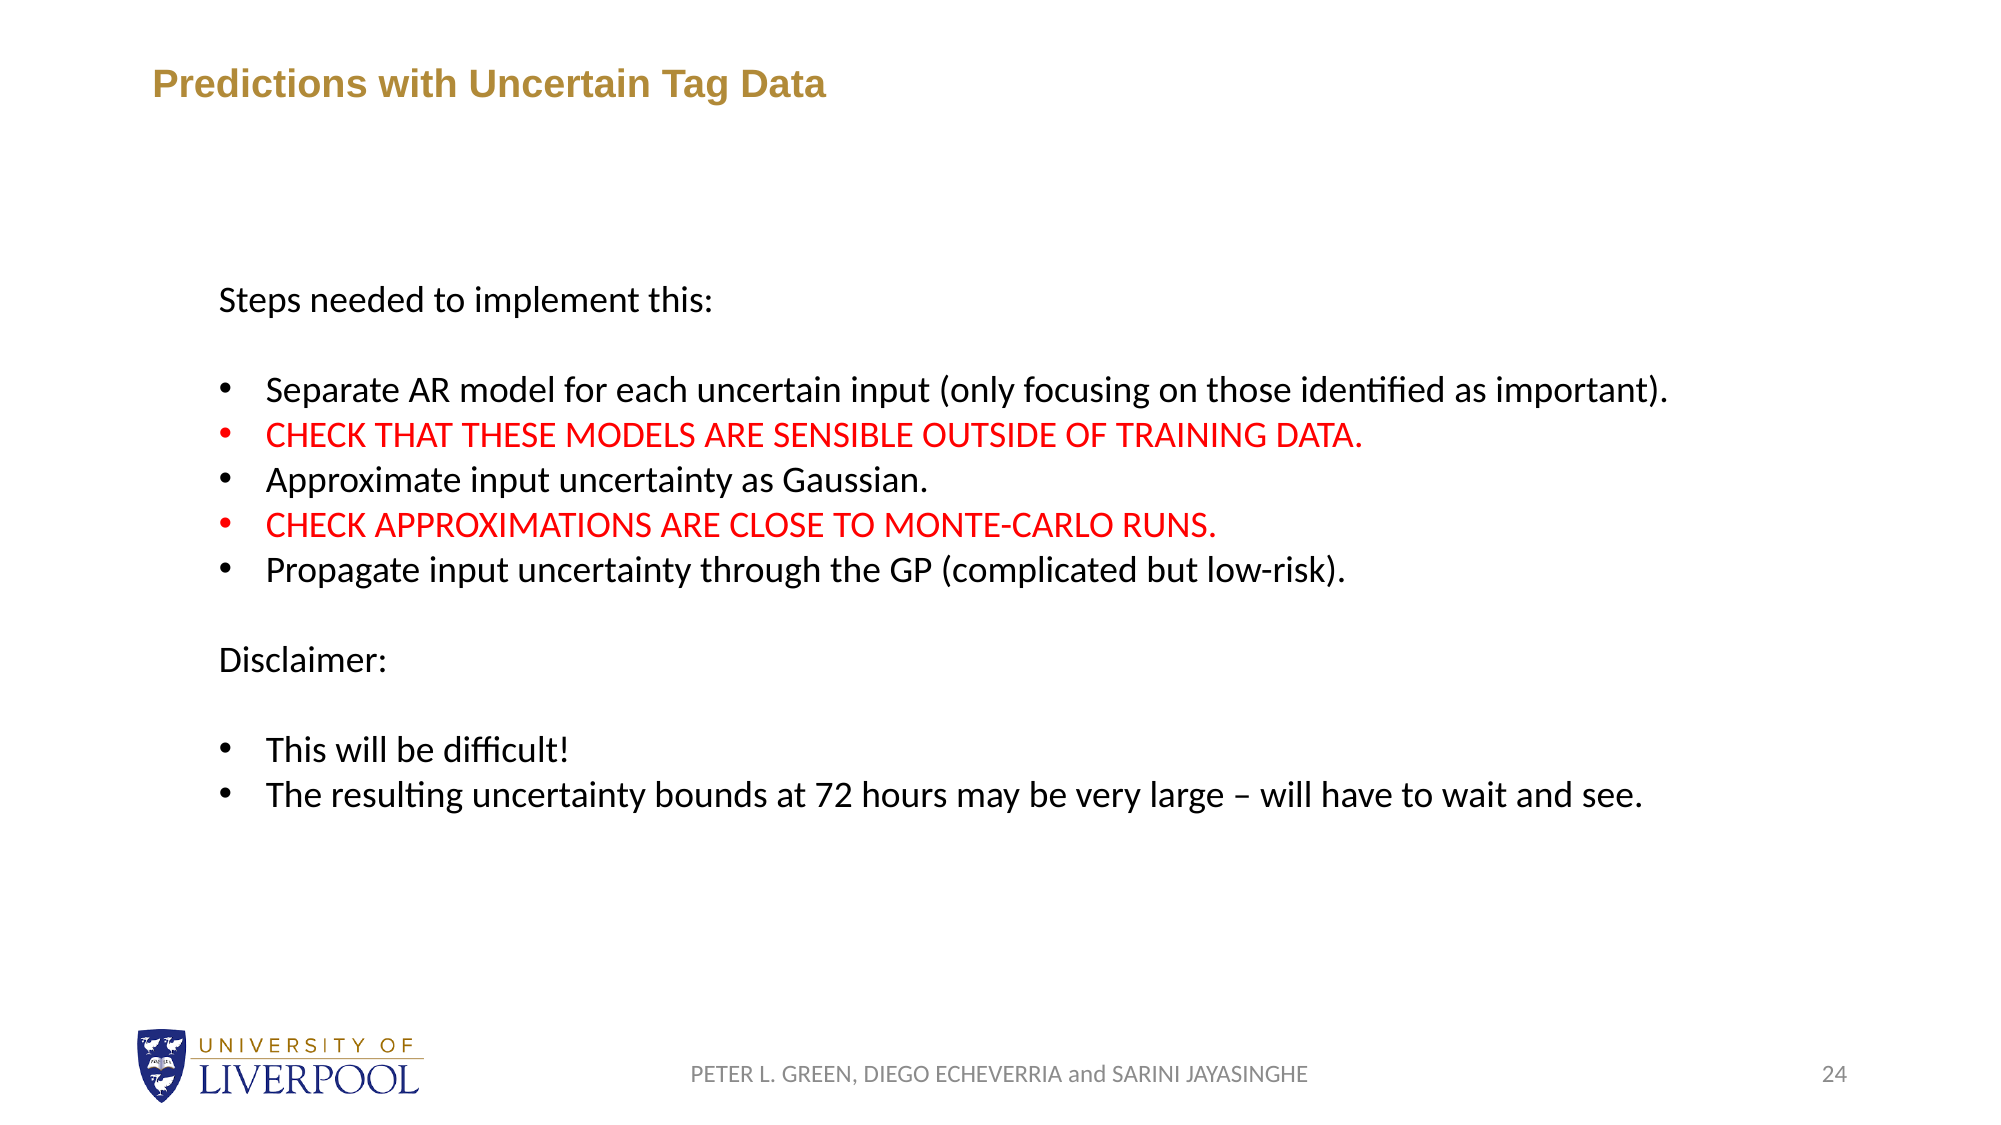

# Predictions with Uncertain Tag Data
Steps needed to implement this:

Separate AR model for each uncertain input (only focusing on those identified as important).
CHECK THAT THESE MODELS ARE SENSIBLE OUTSIDE OF TRAINING DATA.
Approximate input uncertainty as Gaussian.
CHECK APPROXIMATIONS ARE CLOSE TO MONTE-CARLO RUNS.
Propagate input uncertainty through the GP (complicated but low-risk).

Disclaimer:

This will be difficult!
The resulting uncertainty bounds at 72 hours may be very large – will have to wait and see.

PETER L. GREEN, DIEGO ECHEVERRIA and SARINI JAYASINGHE
24